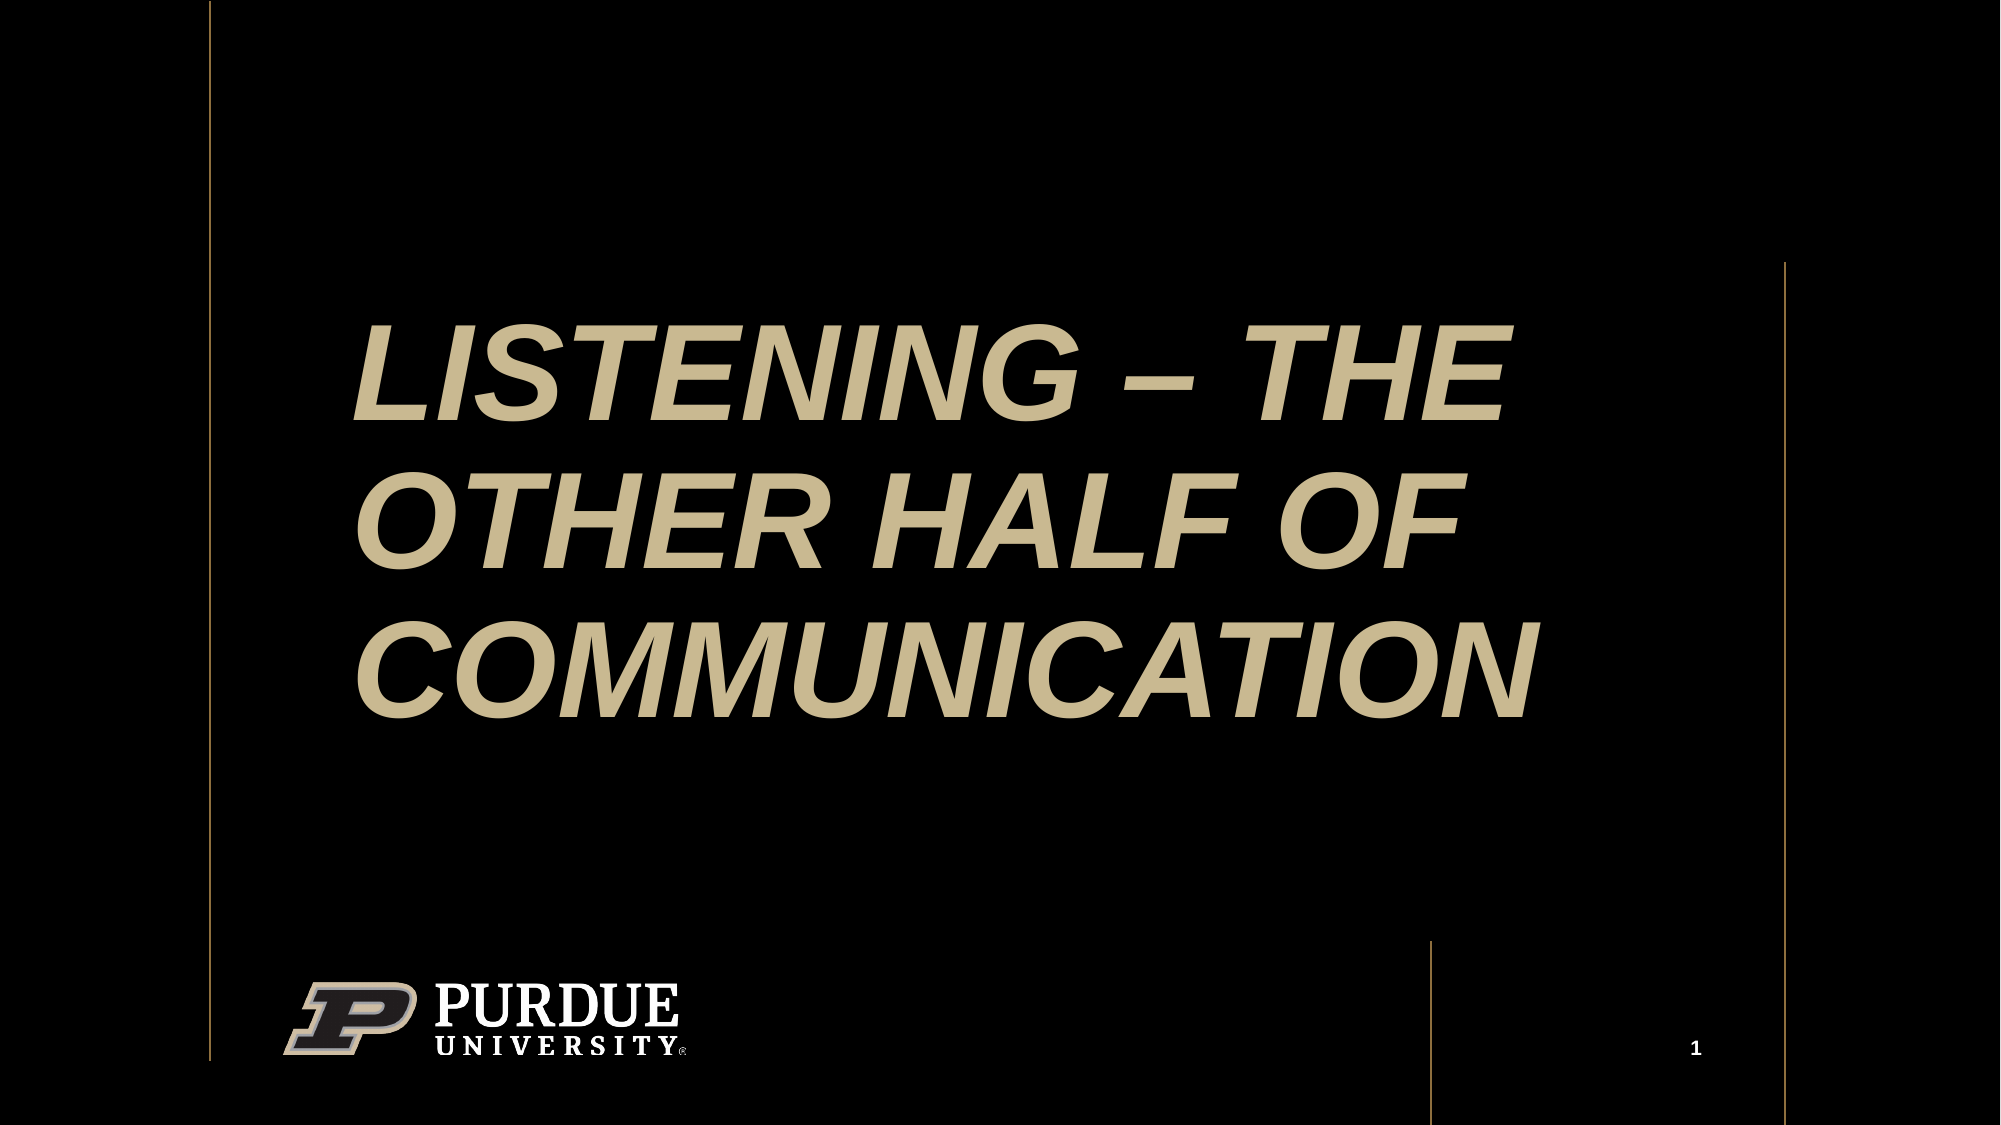

# Listening – the other half of communication

1